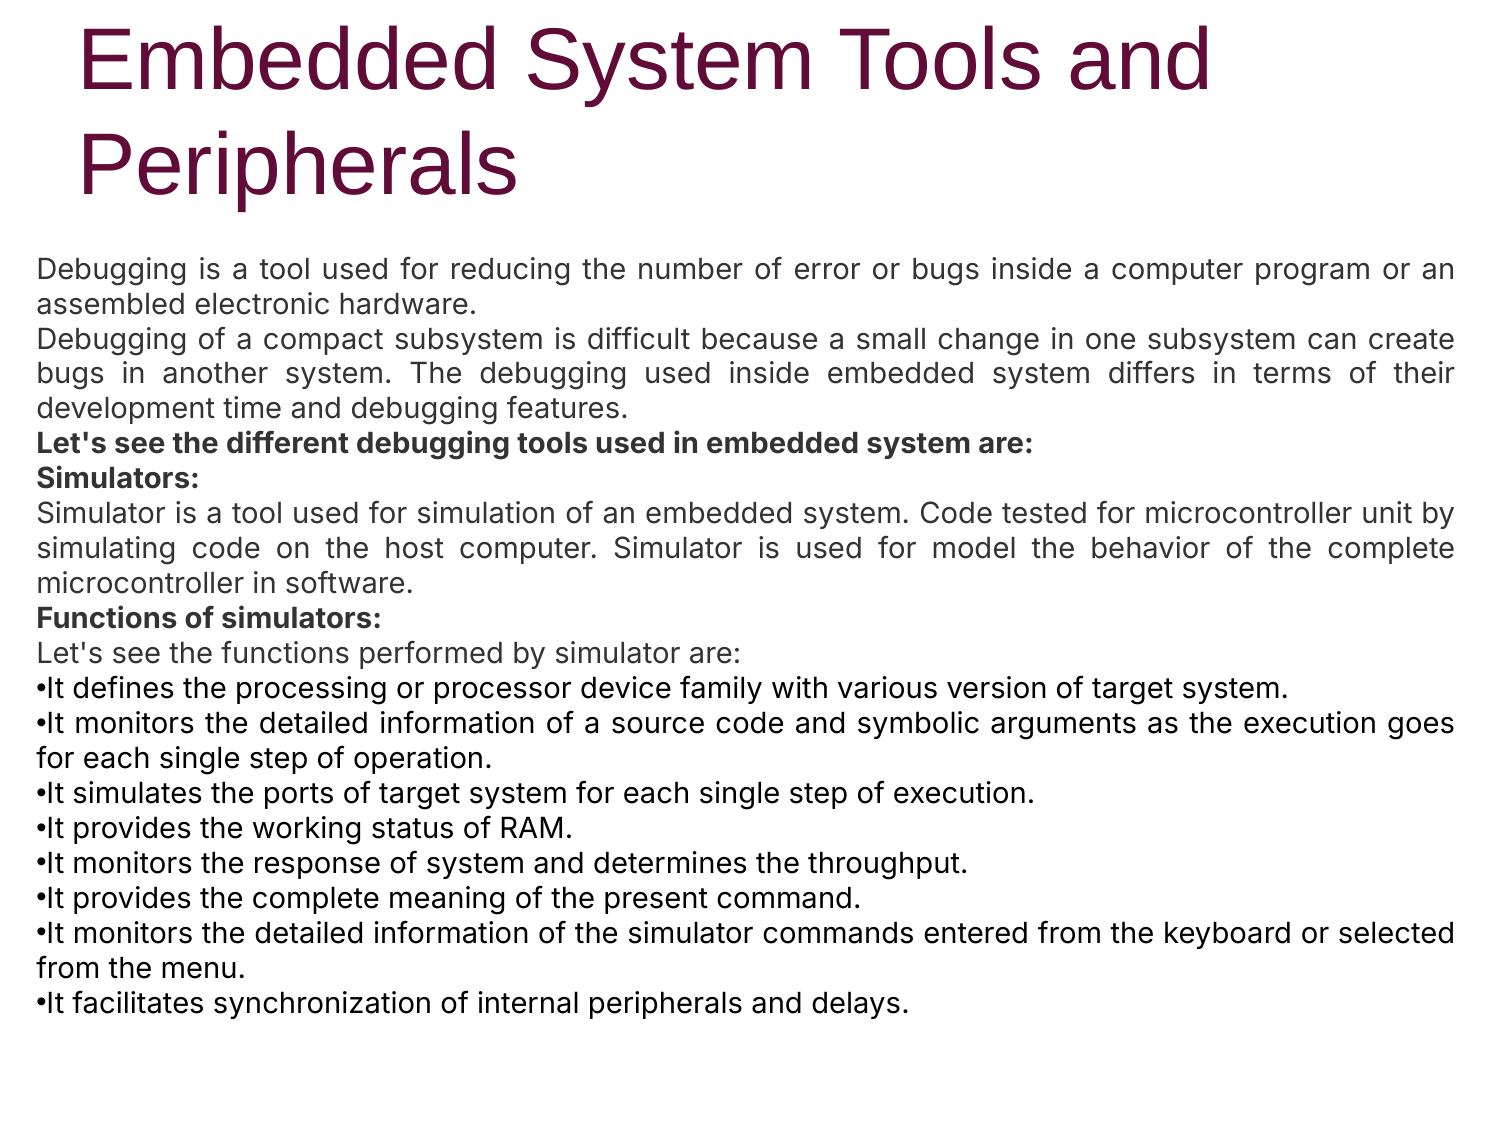

# Embedded System Tools and Peripherals
Debugging is a tool used for reducing the number of error or bugs inside a computer program or an assembled electronic hardware.
Debugging of a compact subsystem is difficult because a small change in one subsystem can create bugs in another system. The debugging used inside embedded system differs in terms of their development time and debugging features.
Let's see the different debugging tools used in embedded system are:
Simulators:
Simulator is a tool used for simulation of an embedded system. Code tested for microcontroller unit by simulating code on the host computer. Simulator is used for model the behavior of the complete microcontroller in software.
Functions of simulators:
Let's see the functions performed by simulator are:
It defines the processing or processor device family with various version of target system.
It monitors the detailed information of a source code and symbolic arguments as the execution goes for each single step of operation.
It simulates the ports of target system for each single step of execution.
It provides the working status of RAM.
It monitors the response of system and determines the throughput.
It provides the complete meaning of the present command.
It monitors the detailed information of the simulator commands entered from the keyboard or selected from the menu.
It facilitates synchronization of internal peripherals and delays.